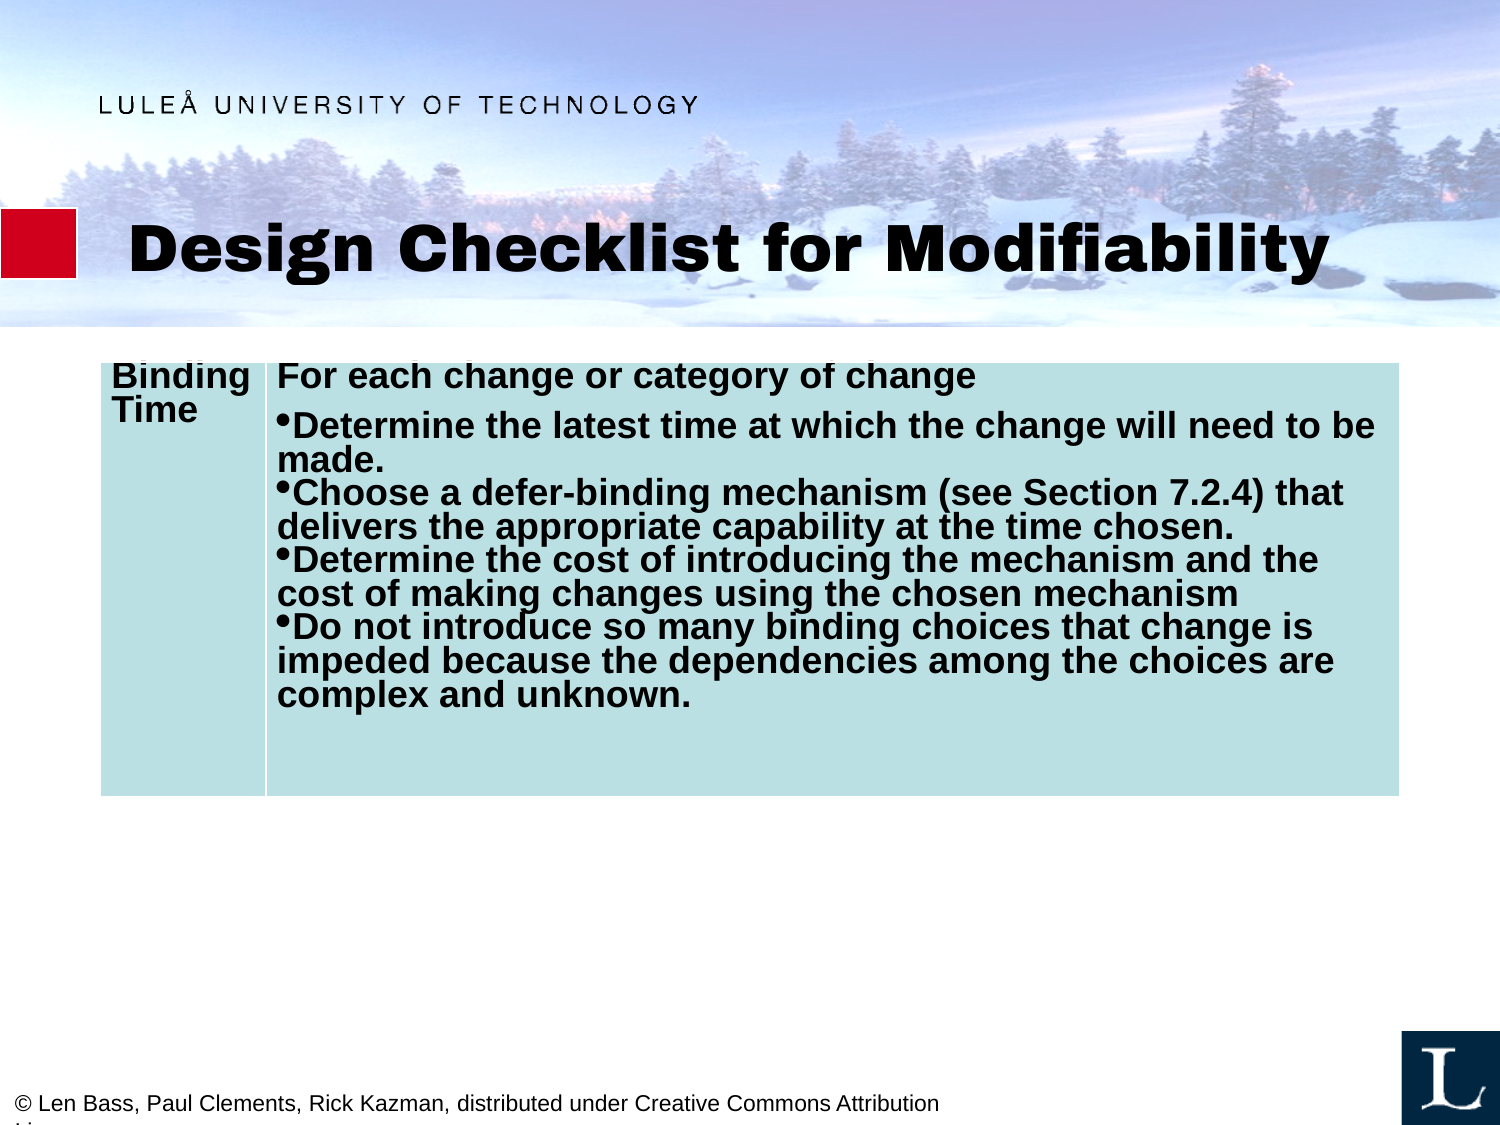

# Design Checklist for Modifiability
| Binding Time | For each change or category of change Determine the latest time at which the change will need to be made. Choose a defer-binding mechanism (see Section 7.2.4) that delivers the appropriate capability at the time chosen. Determine the cost of introducing the mechanism and the cost of making changes using the chosen mechanism Do not introduce so many binding choices that change is impeded because the dependencies among the choices are complex and unknown. |
| --- | --- |
© Len Bass, Paul Clements, Rick Kazman, distributed under Creative Commons Attribution License